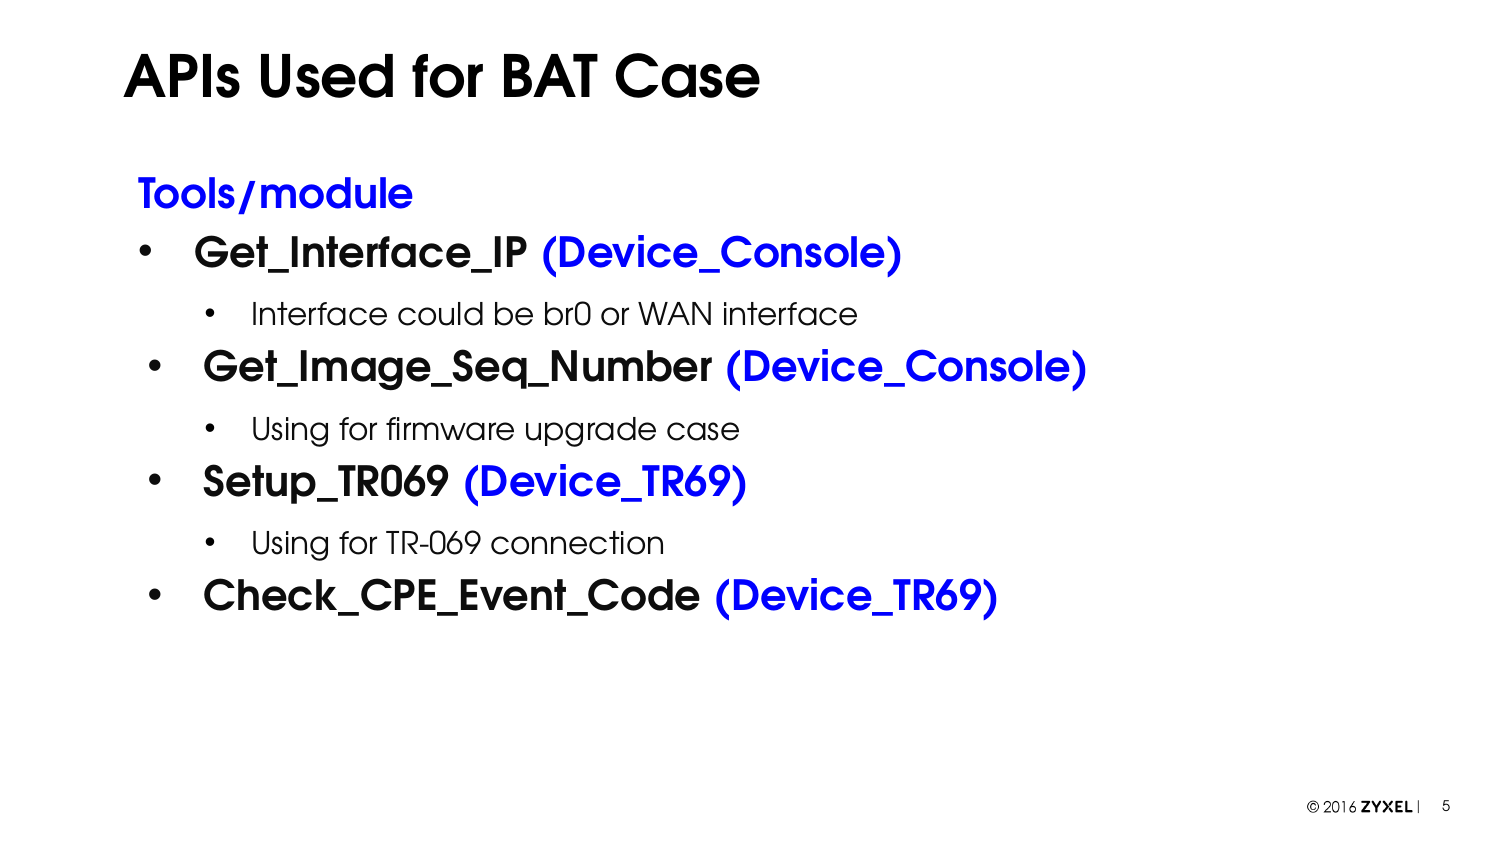

# APIs Used for BAT Case
Tools/module
Get_Interface_IP (Device_Console)
Interface could be br0 or WAN interface
Get_Image_Seq_Number (Device_Console)
Using for firmware upgrade case
Setup_TR069 (Device_TR69)
Using for TR-069 connection
Check_CPE_Event_Code (Device_TR69)